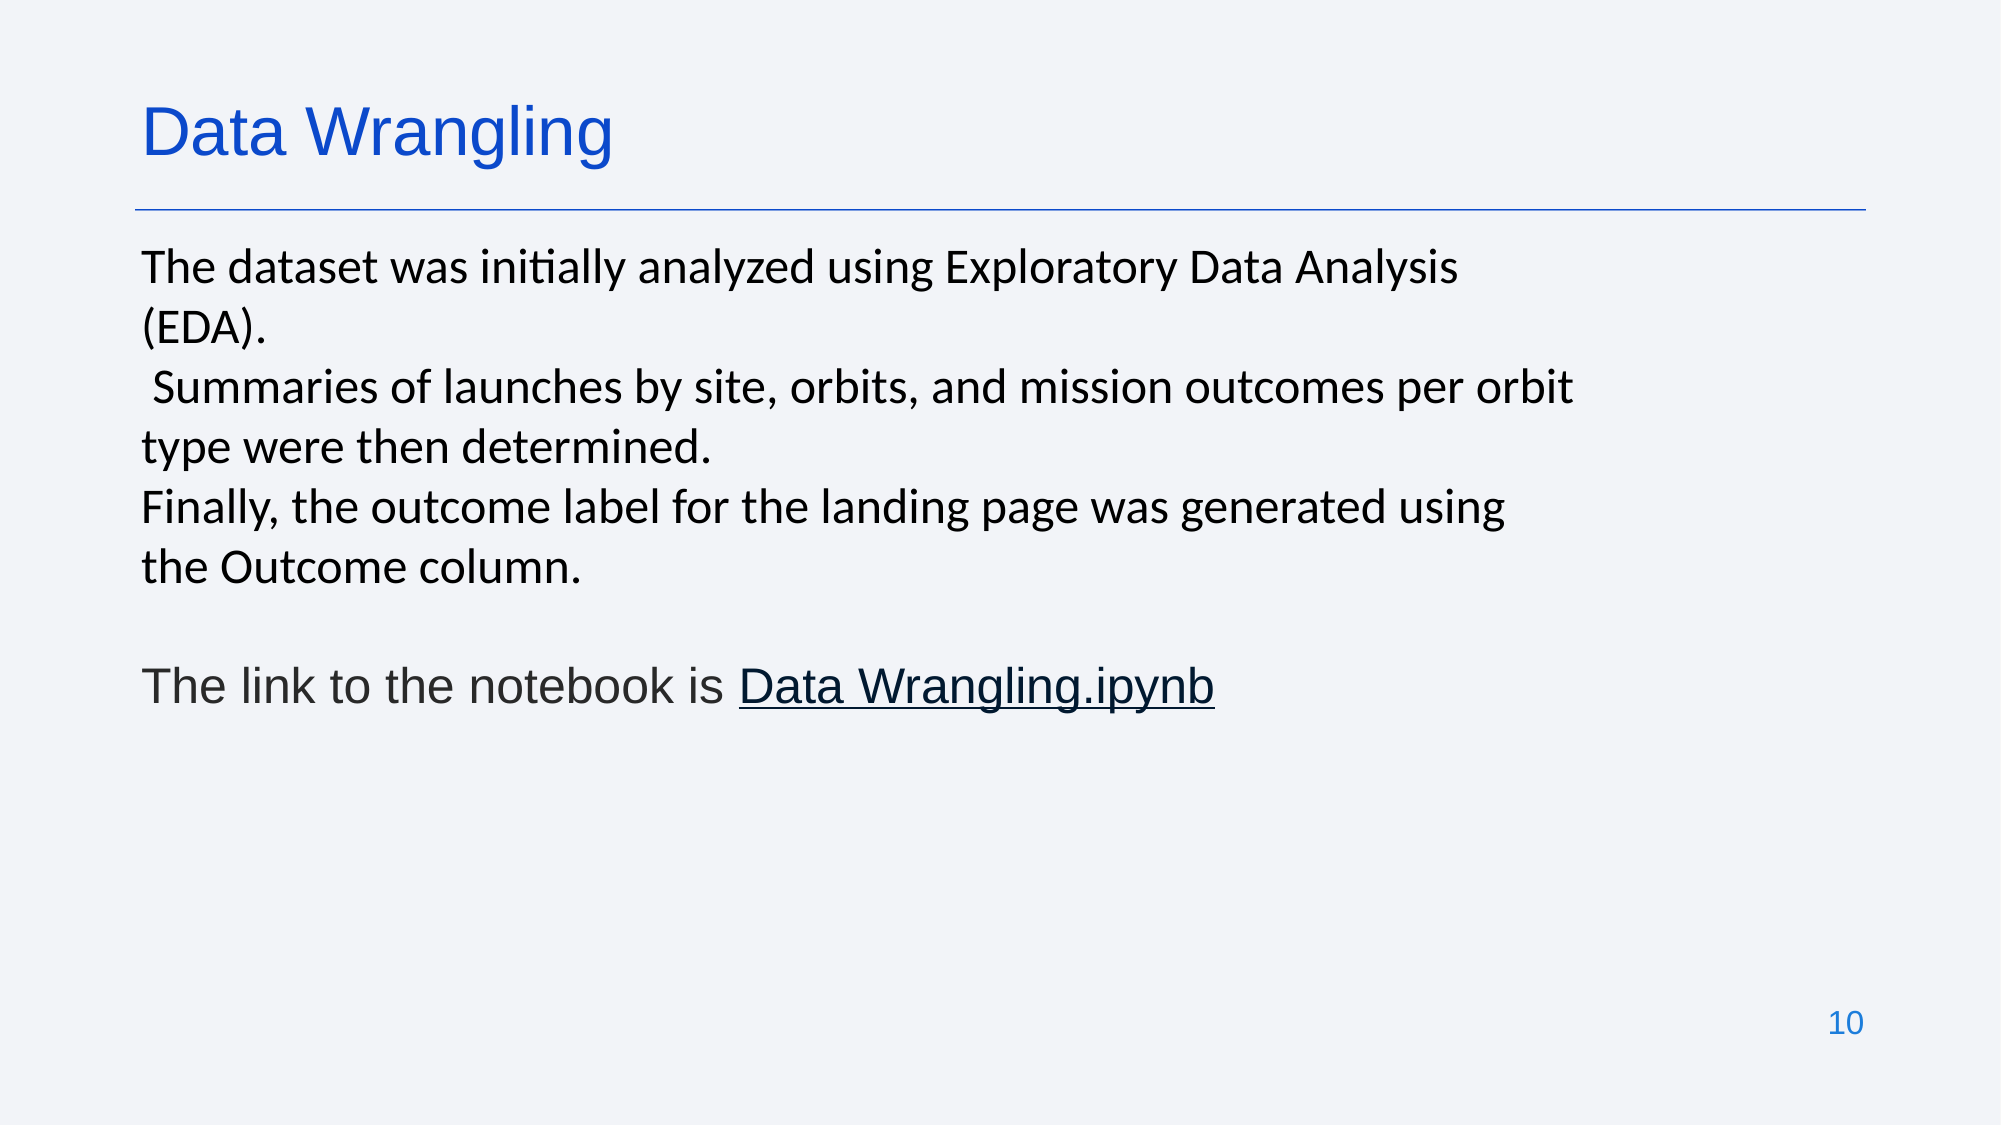

Data Wrangling
The dataset was initially analyzed using Exploratory Data Analysis (EDA).
 Summaries of launches by site, orbits, and mission outcomes per orbit type were then determined.
Finally, the outcome label for the landing page was generated using the Outcome column.

The link to the notebook is Data Wrangling.ipynb

10